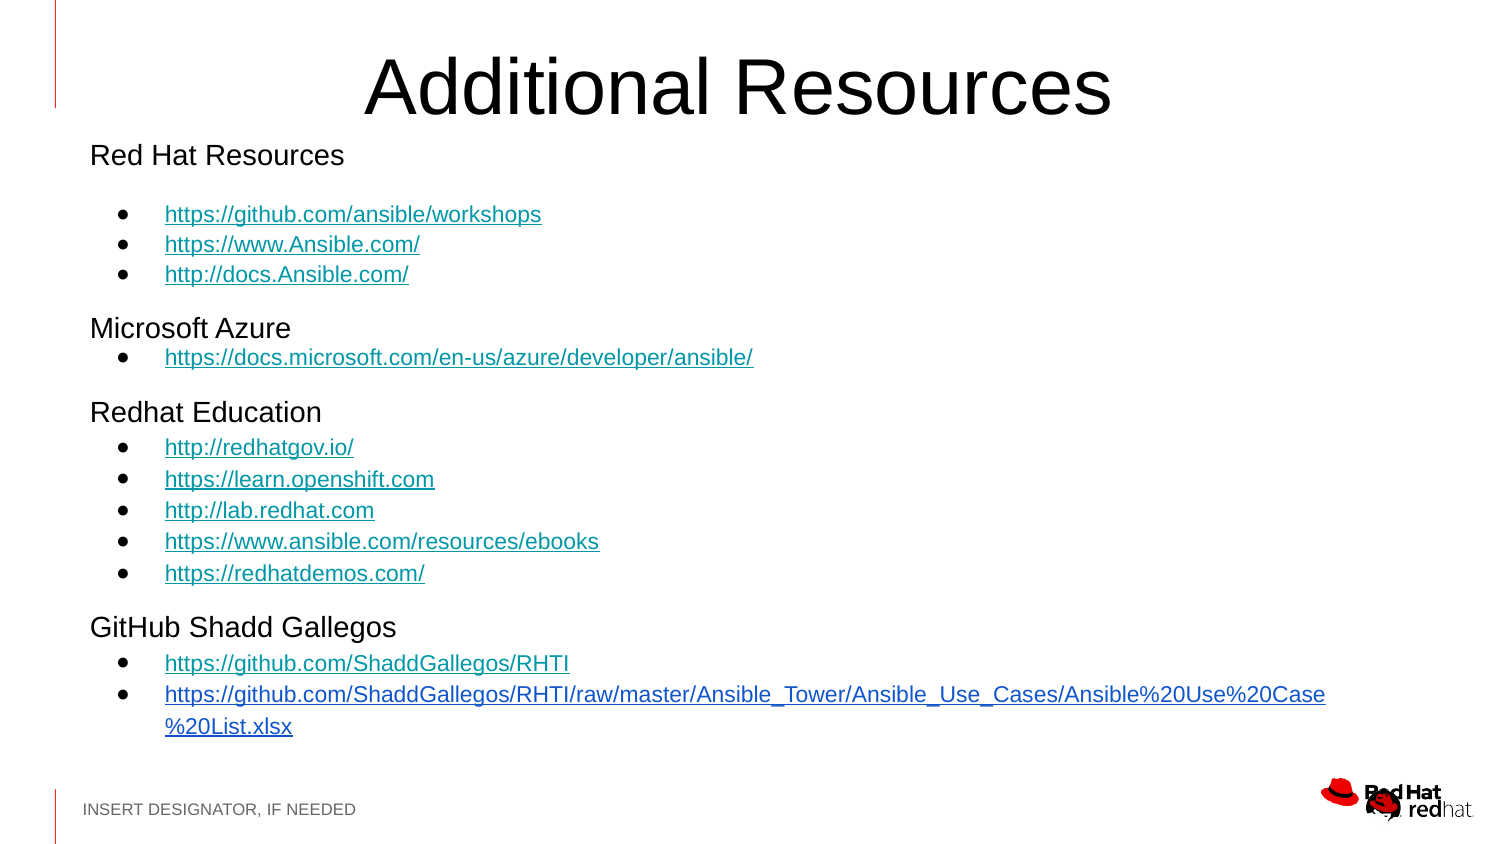

Additional Resources
Red Hat Resources
https://github.com/ansible/workshops
https://www.Ansible.com/
http://docs.Ansible.com/

Microsoft Azure
https://docs.microsoft.com/en-us/azure/developer/ansible/

Redhat Education
http://redhatgov.io/
https://learn.openshift.com
http://lab.redhat.com
https://www.ansible.com/resources/ebooks
https://redhatdemos.com/

GitHub Shadd Gallegos
https://github.com/ShaddGallegos/RHTI
https://github.com/ShaddGallegos/RHTI/raw/master/Ansible_Tower/Ansible_Use_Cases/Ansible%20Use%20Case%20List.xlsx